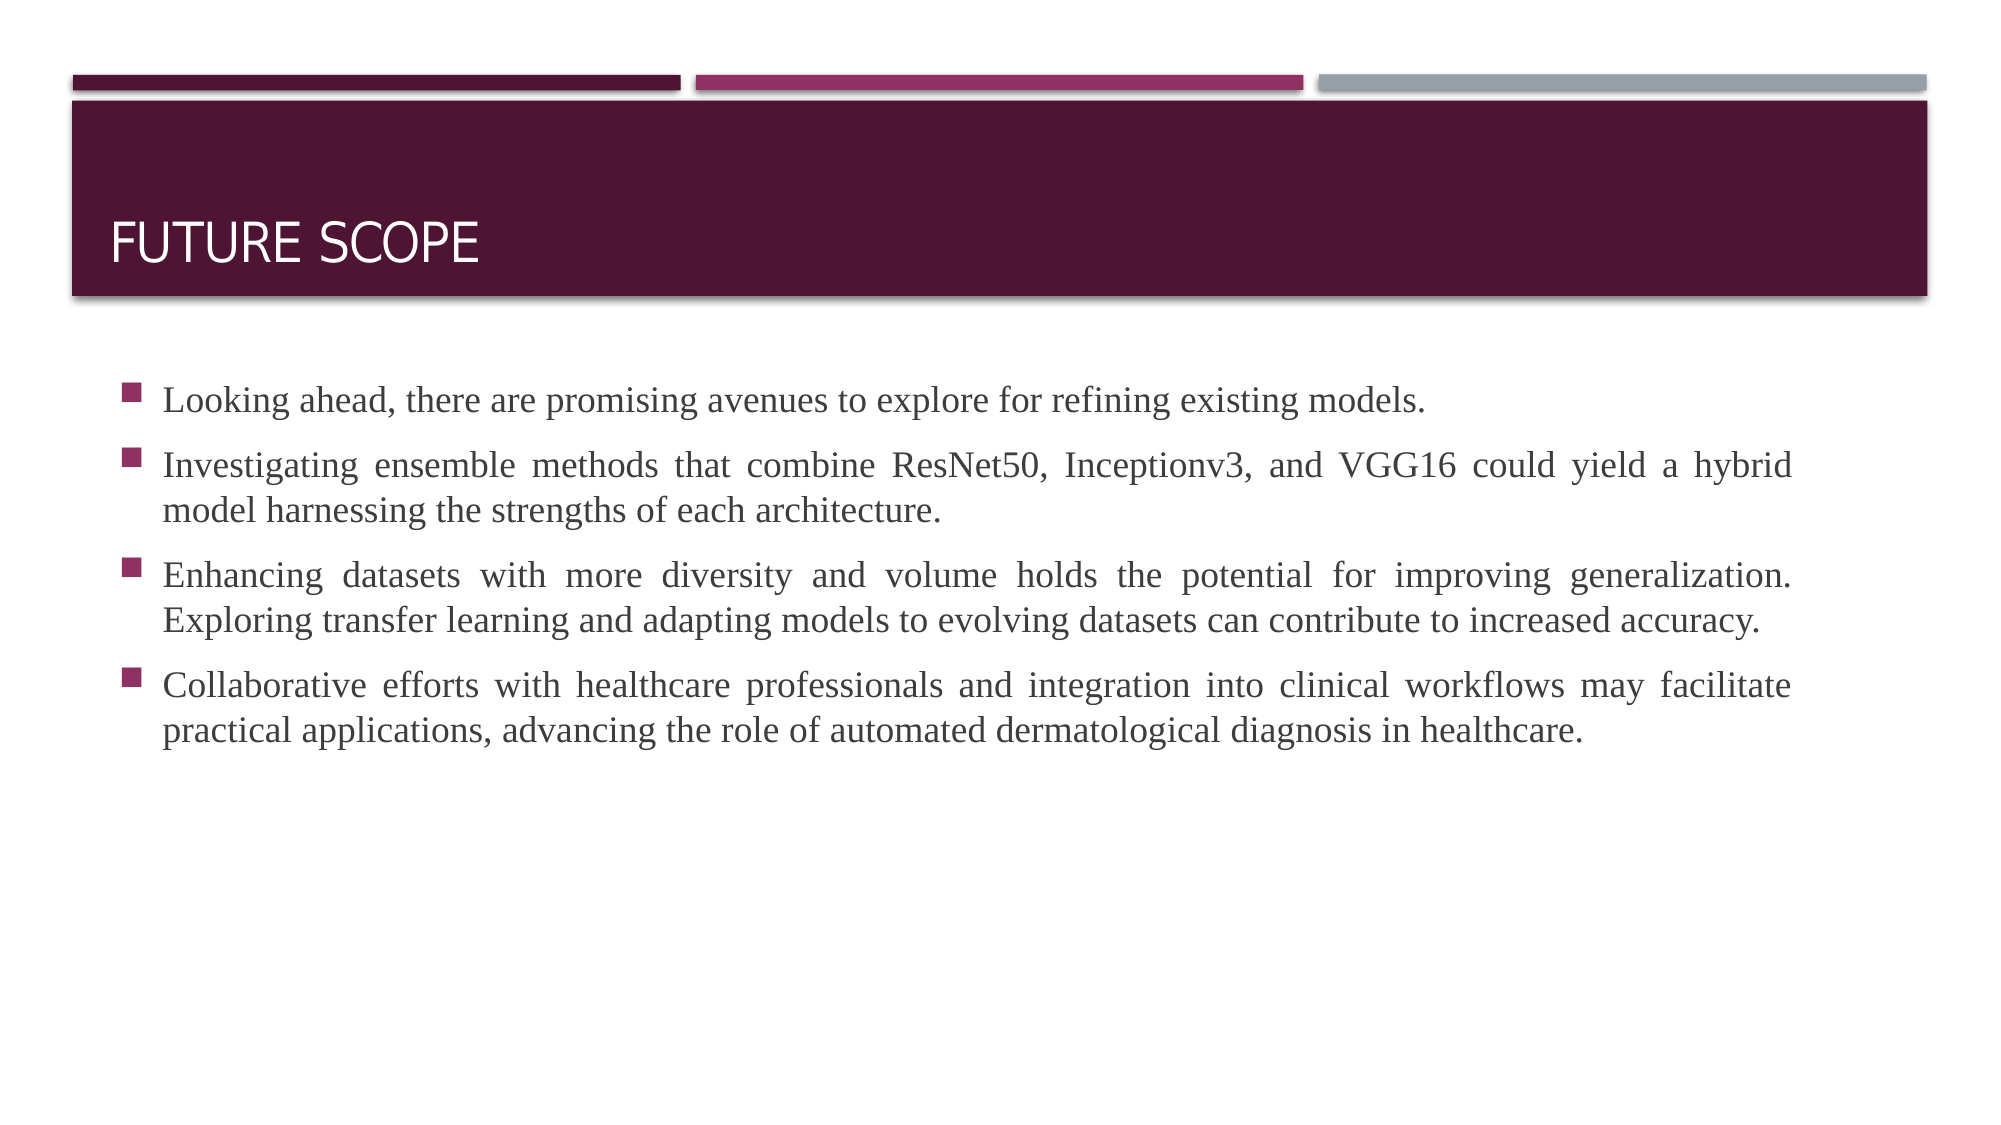

# Future scope
Looking ahead, there are promising avenues to explore for refining existing models.
Investigating ensemble methods that combine ResNet50, Inceptionv3, and VGG16 could yield a hybrid model harnessing the strengths of each architecture.
Enhancing datasets with more diversity and volume holds the potential for improving generalization. Exploring transfer learning and adapting models to evolving datasets can contribute to increased accuracy.
Collaborative efforts with healthcare professionals and integration into clinical workflows may facilitate practical applications, advancing the role of automated dermatological diagnosis in healthcare.